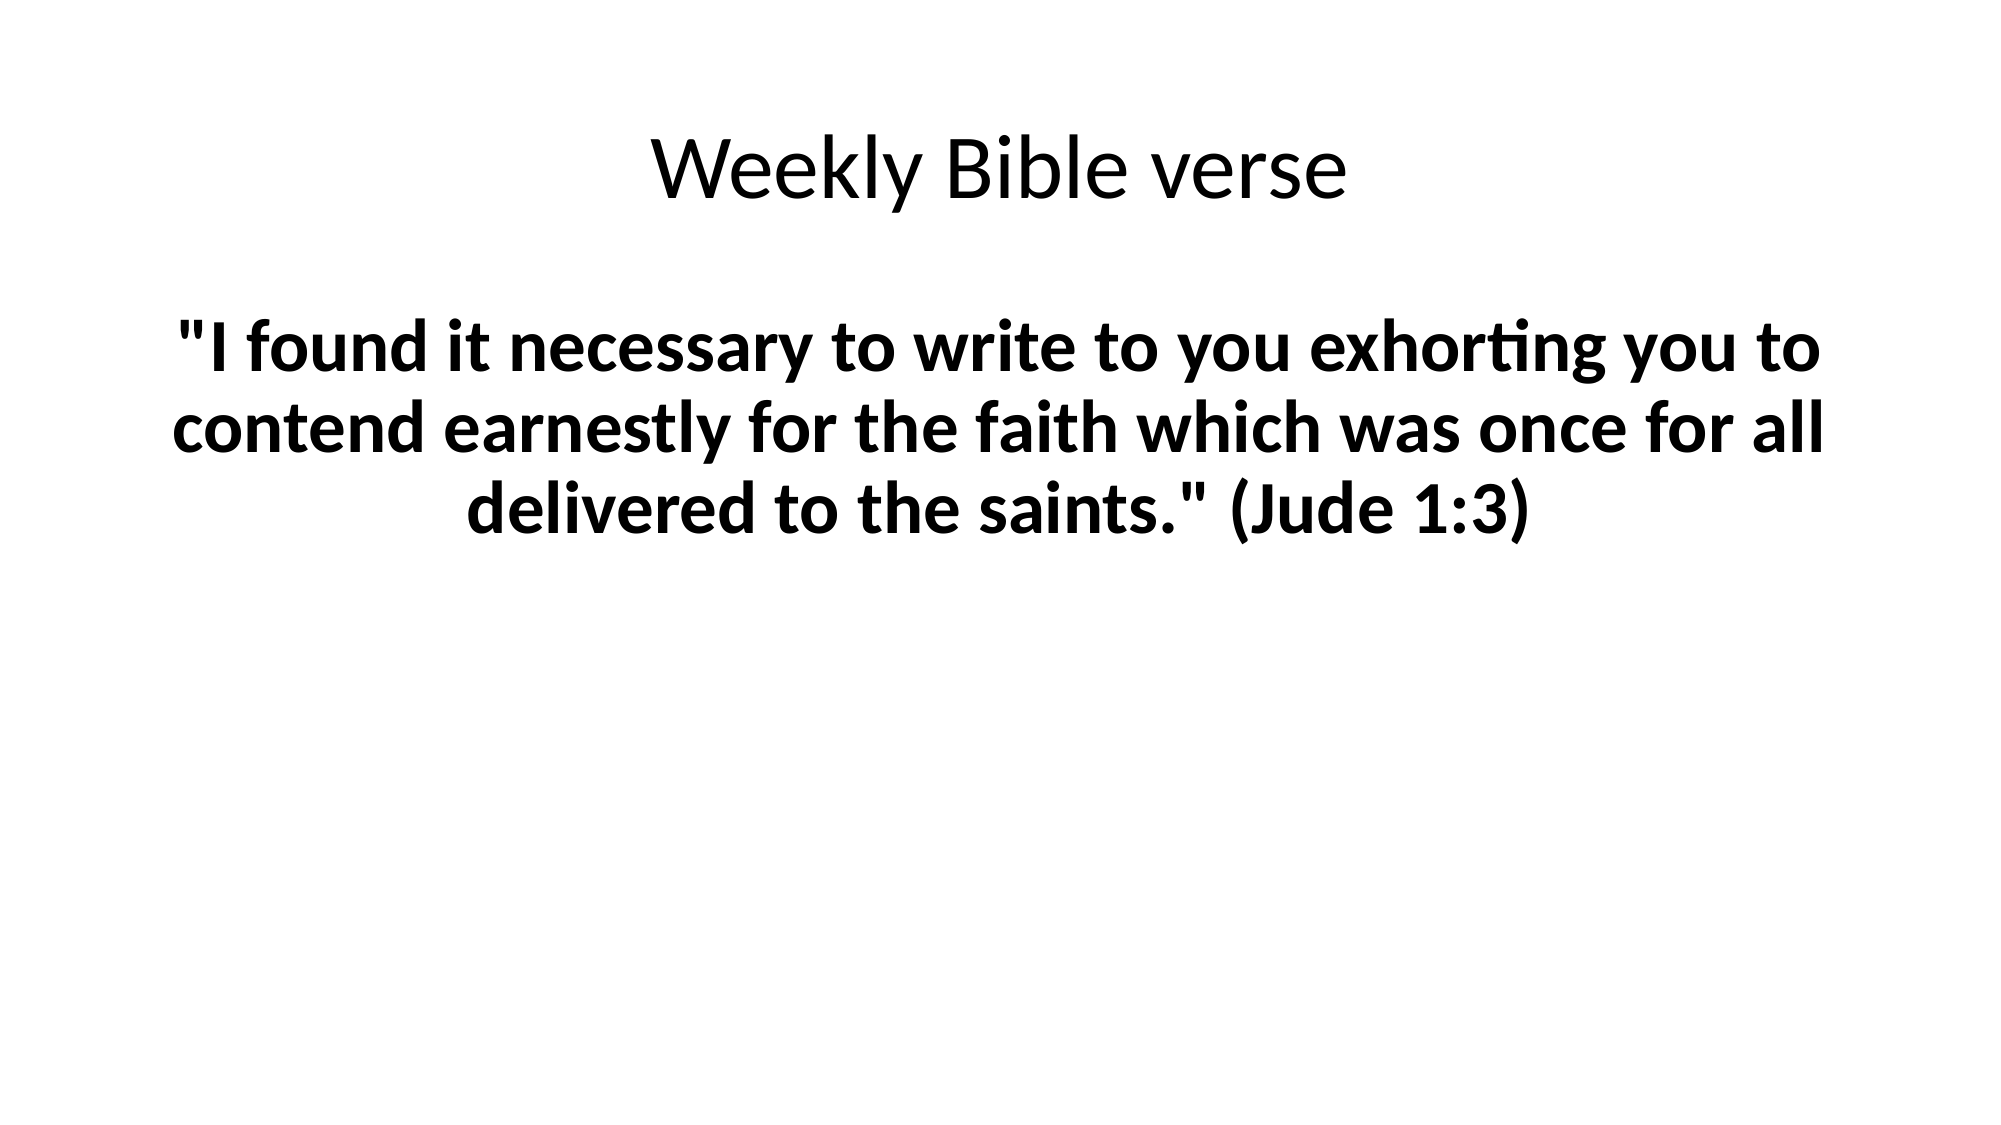

# Weekly Bible verse
"I found it necessary to write to you exhorting you to contend earnestly for the faith which was once for all delivered to the saints." (Jude 1:3)